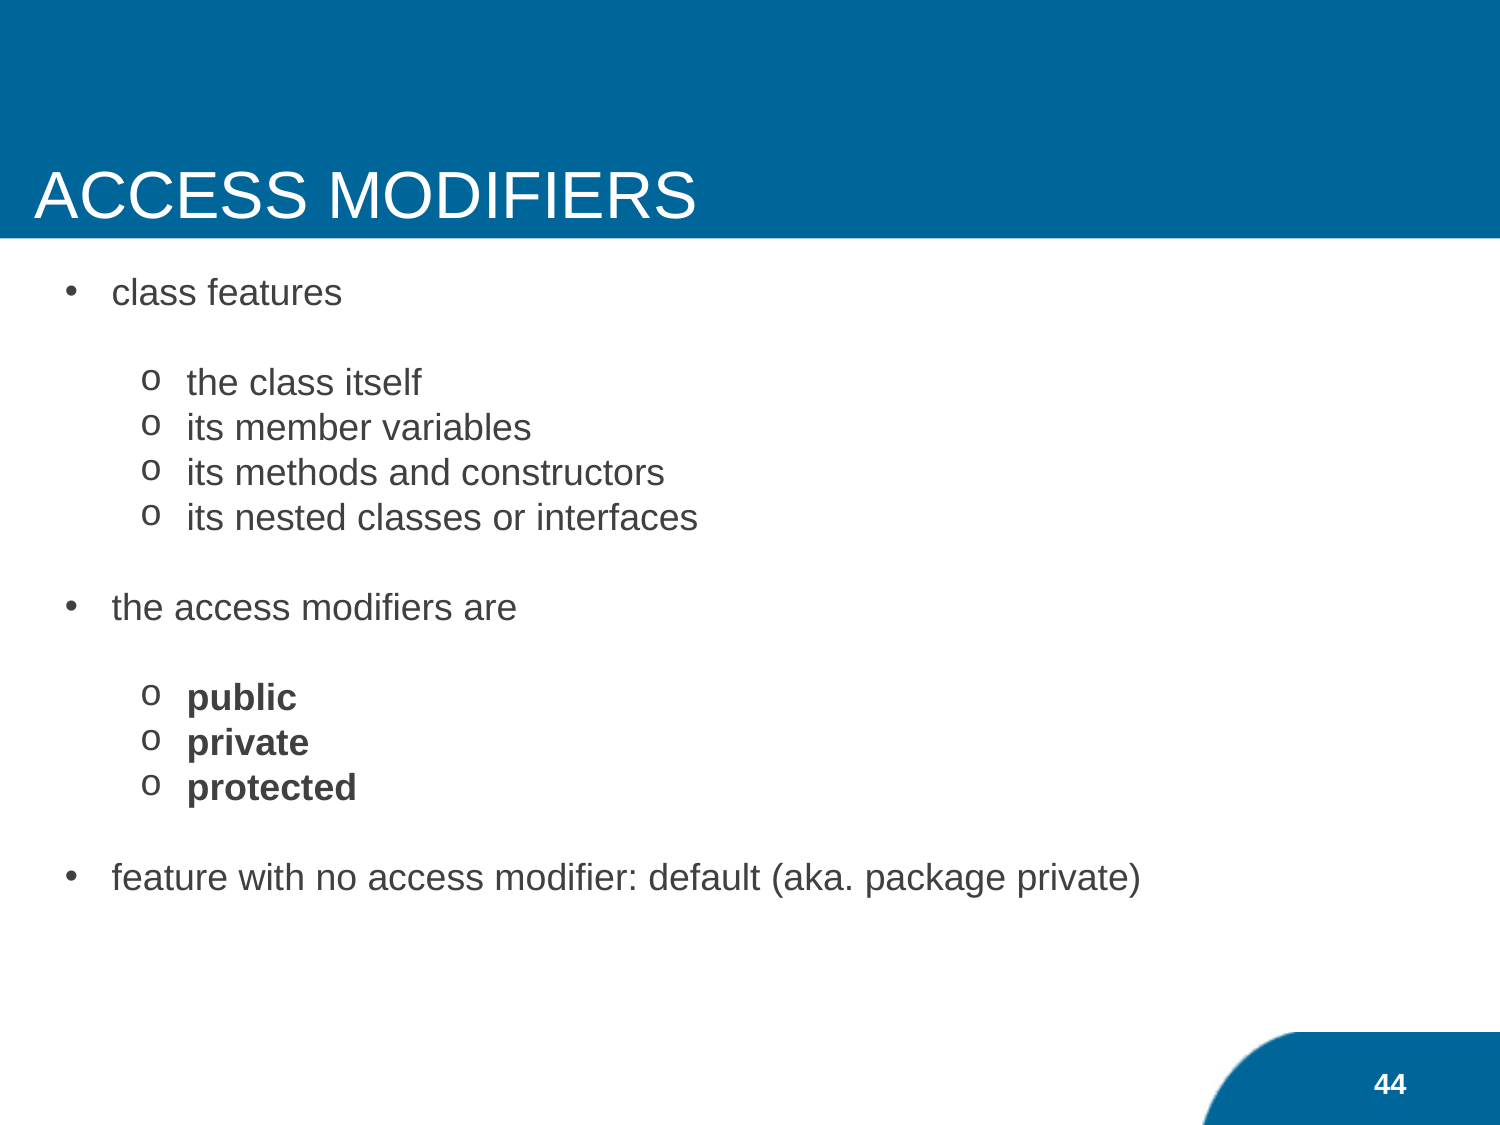

Access Modifiers
class features
the class itself
its member variables
its methods and constructors
its nested classes or interfaces

the access modifiers are

public
private
protected

feature with no access modifier: default (aka. package private)
44